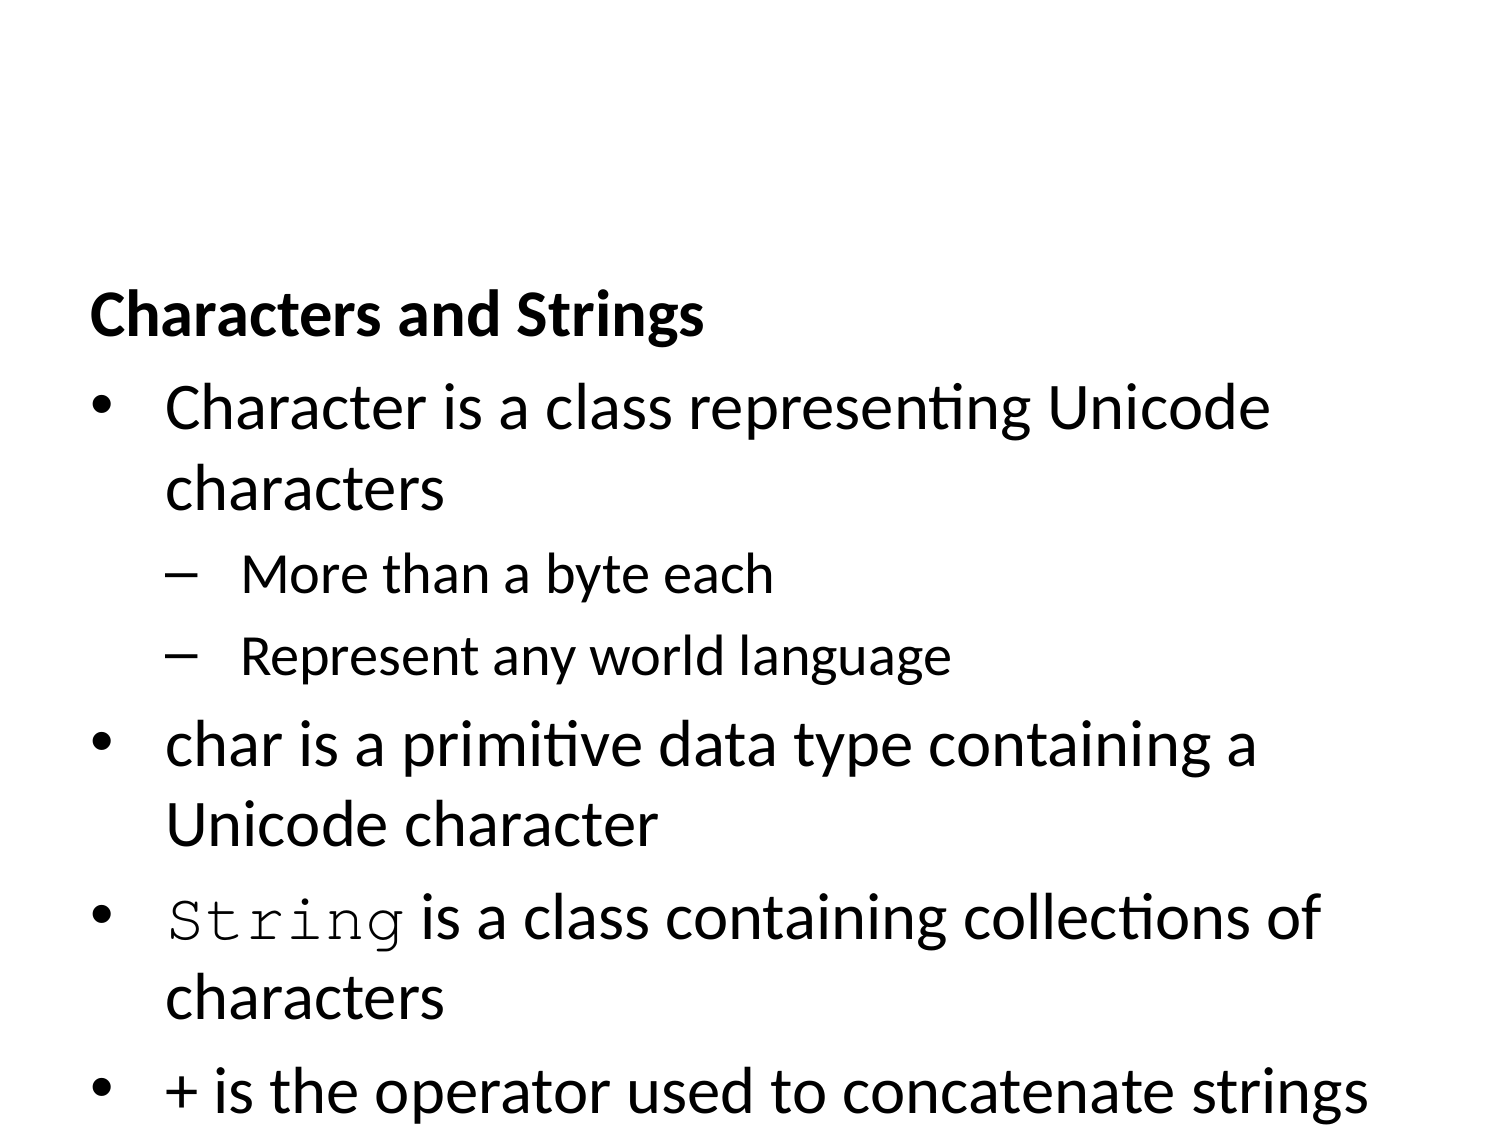

Characters and Strings
Character is a class representing Unicode characters
More than a byte each
Represent any world language
char is a primitive data type containing a Unicode character
String is a class containing collections of characters
+ is the operator used to concatenate strings